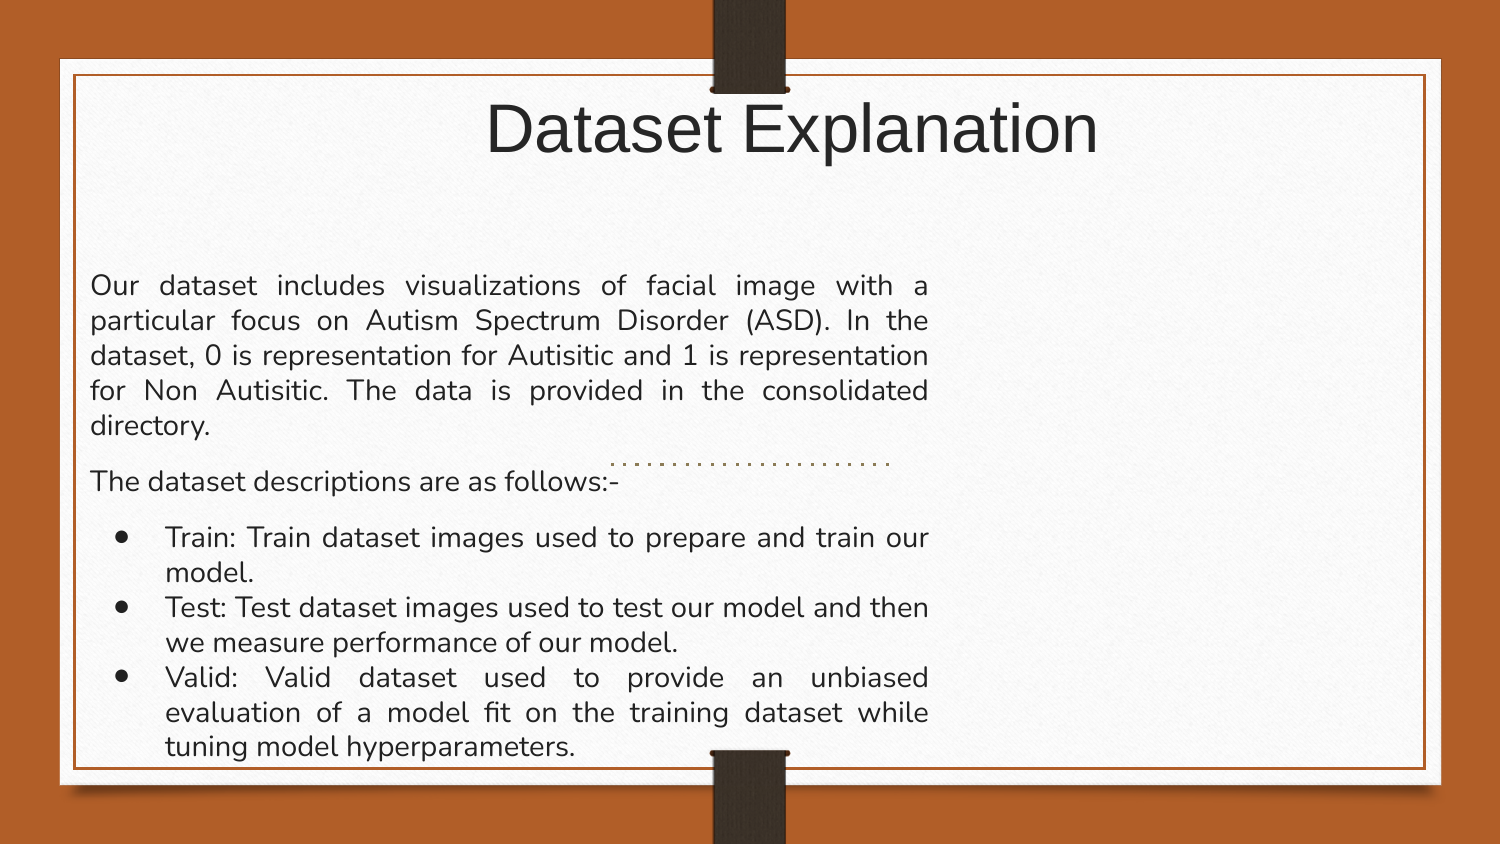

Dataset Explanation
Our dataset includes visualizations of facial image with a particular focus on Autism Spectrum Disorder (ASD). In the dataset, 0 is representation for Autisitic and 1 is representation for Non Autisitic. The data is provided in the consolidated directory.
The dataset descriptions are as follows:-
Train: Train dataset images used to prepare and train our model.
Test: Test dataset images used to test our model and then we measure performance of our model.
Valid: Valid dataset used to provide an unbiased evaluation of a model fit on the training dataset while tuning model hyperparameters.